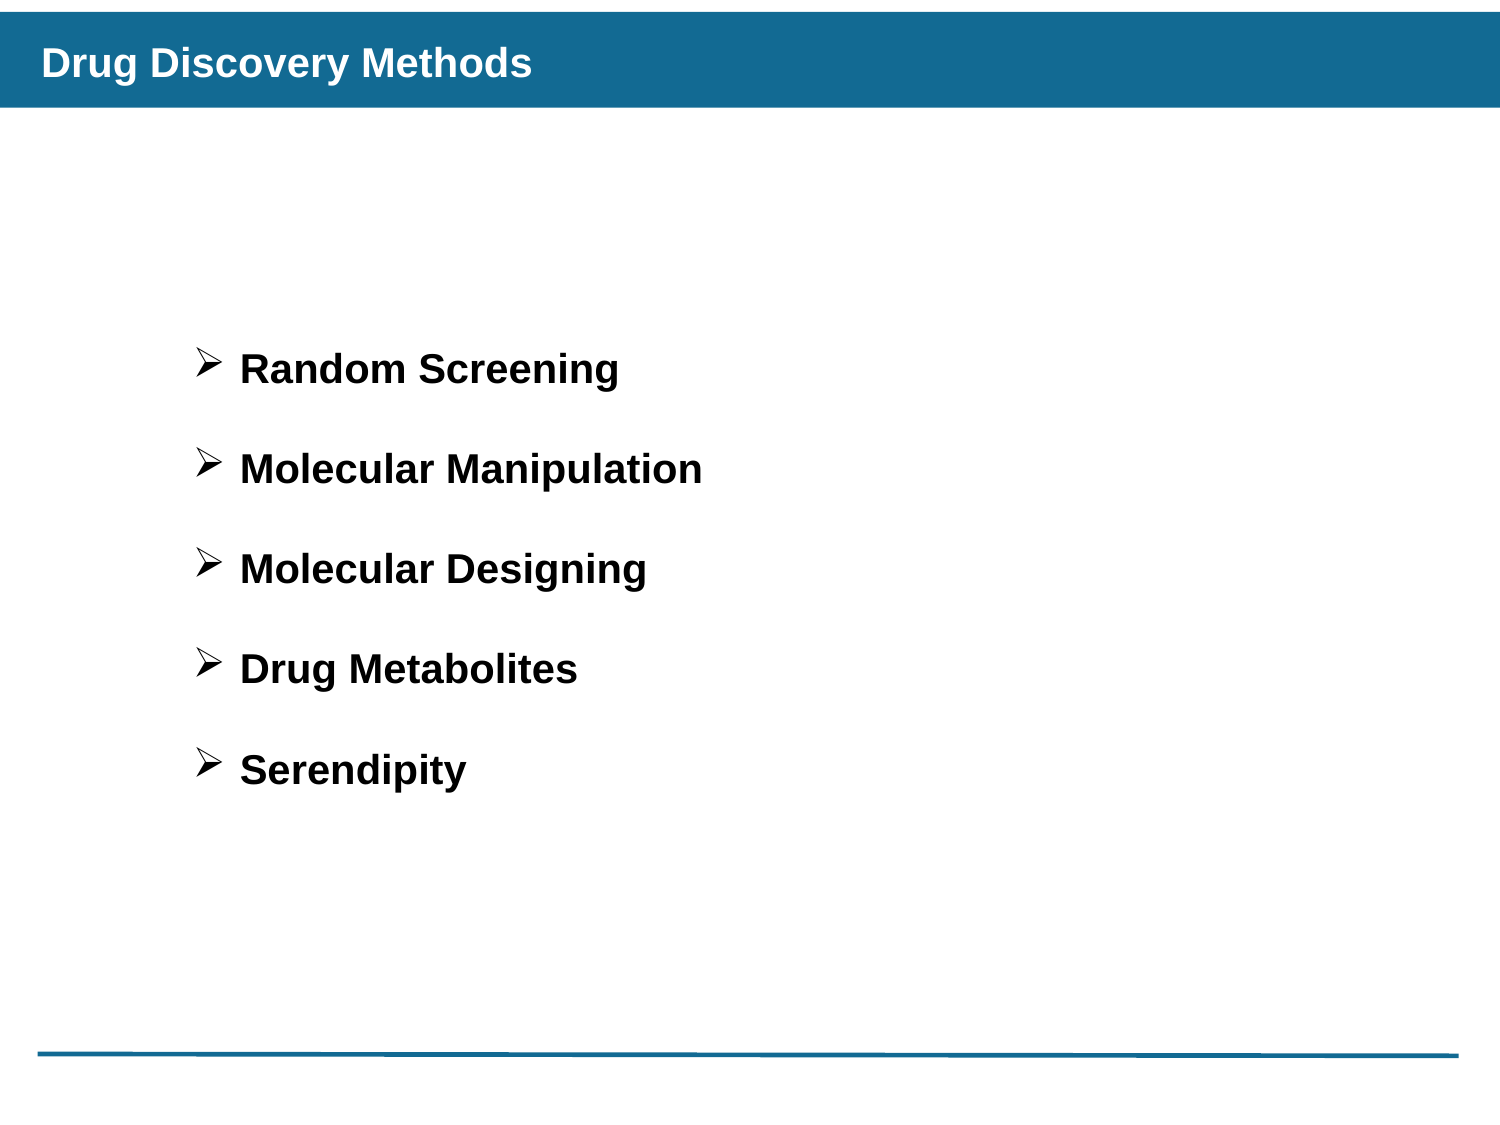

Drug Discovery Methods
Random Screening
Molecular Manipulation
Molecular Designing
Drug Metabolites
Serendipity